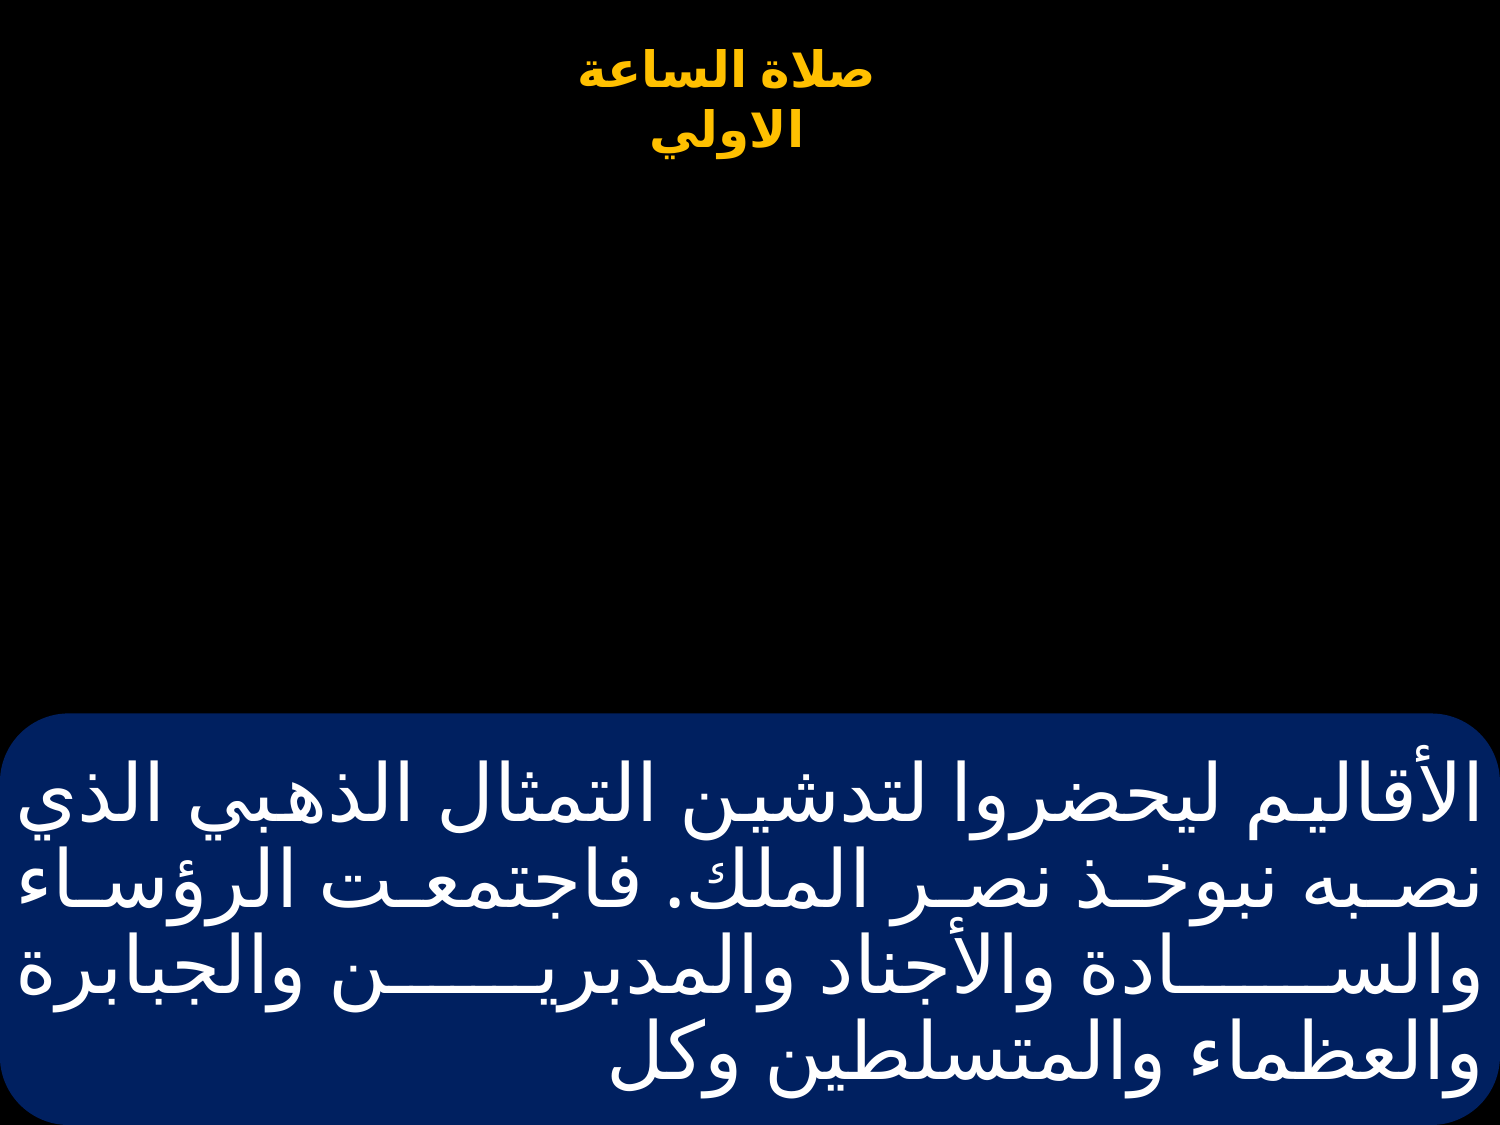

# الأقاليم ليحضروا لتدشين التمثال الذهبي الذي نصبه نبوخذ نصر الملك. فاجتمعت الرؤساء والسادة والأجناد والمدبرين والجبابرة والعظماء والمتسلطين وكل